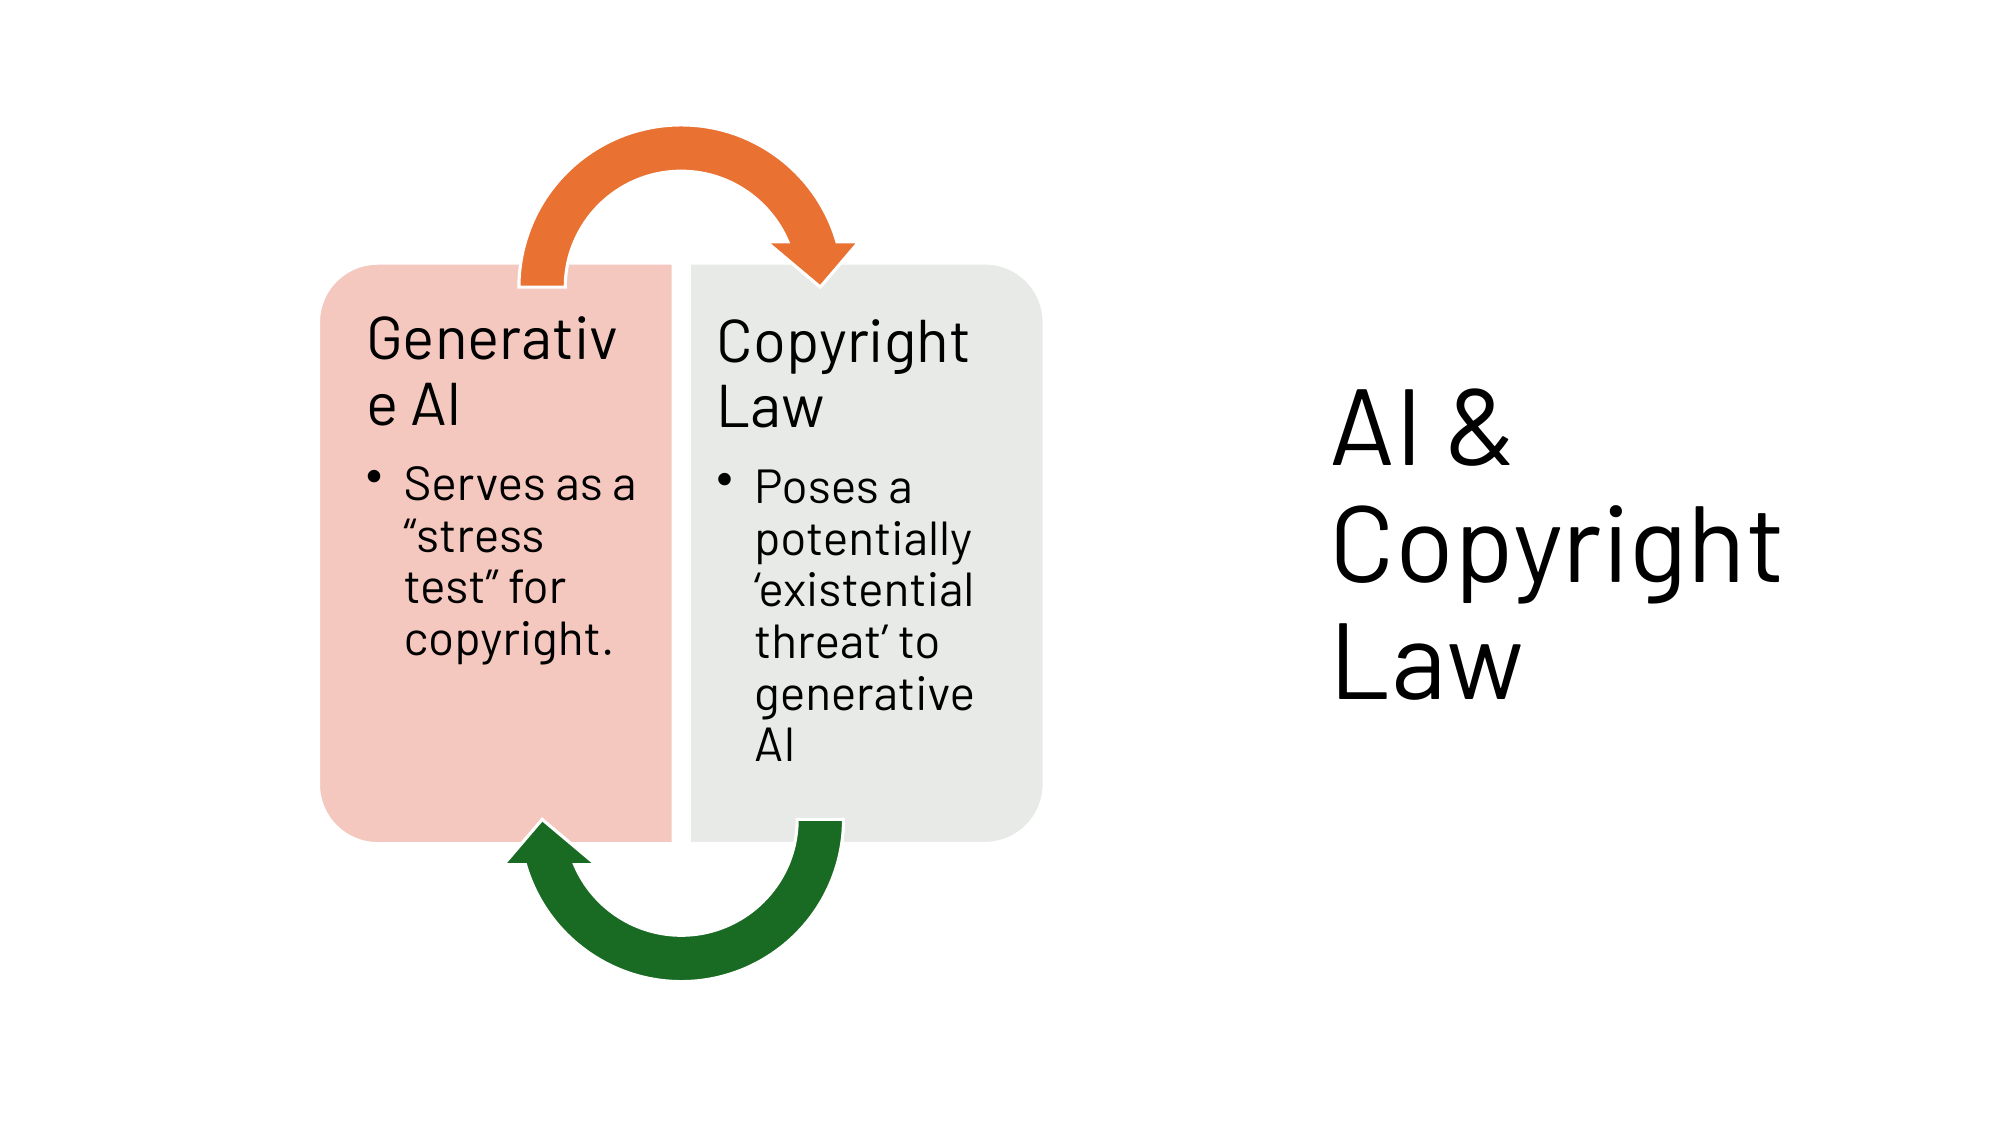

AI & Copyright Law
Generative AI
Serves as a “stress test” for copyright.
Copyright Law
Poses a potentially ‘existential threat’ to generative AI